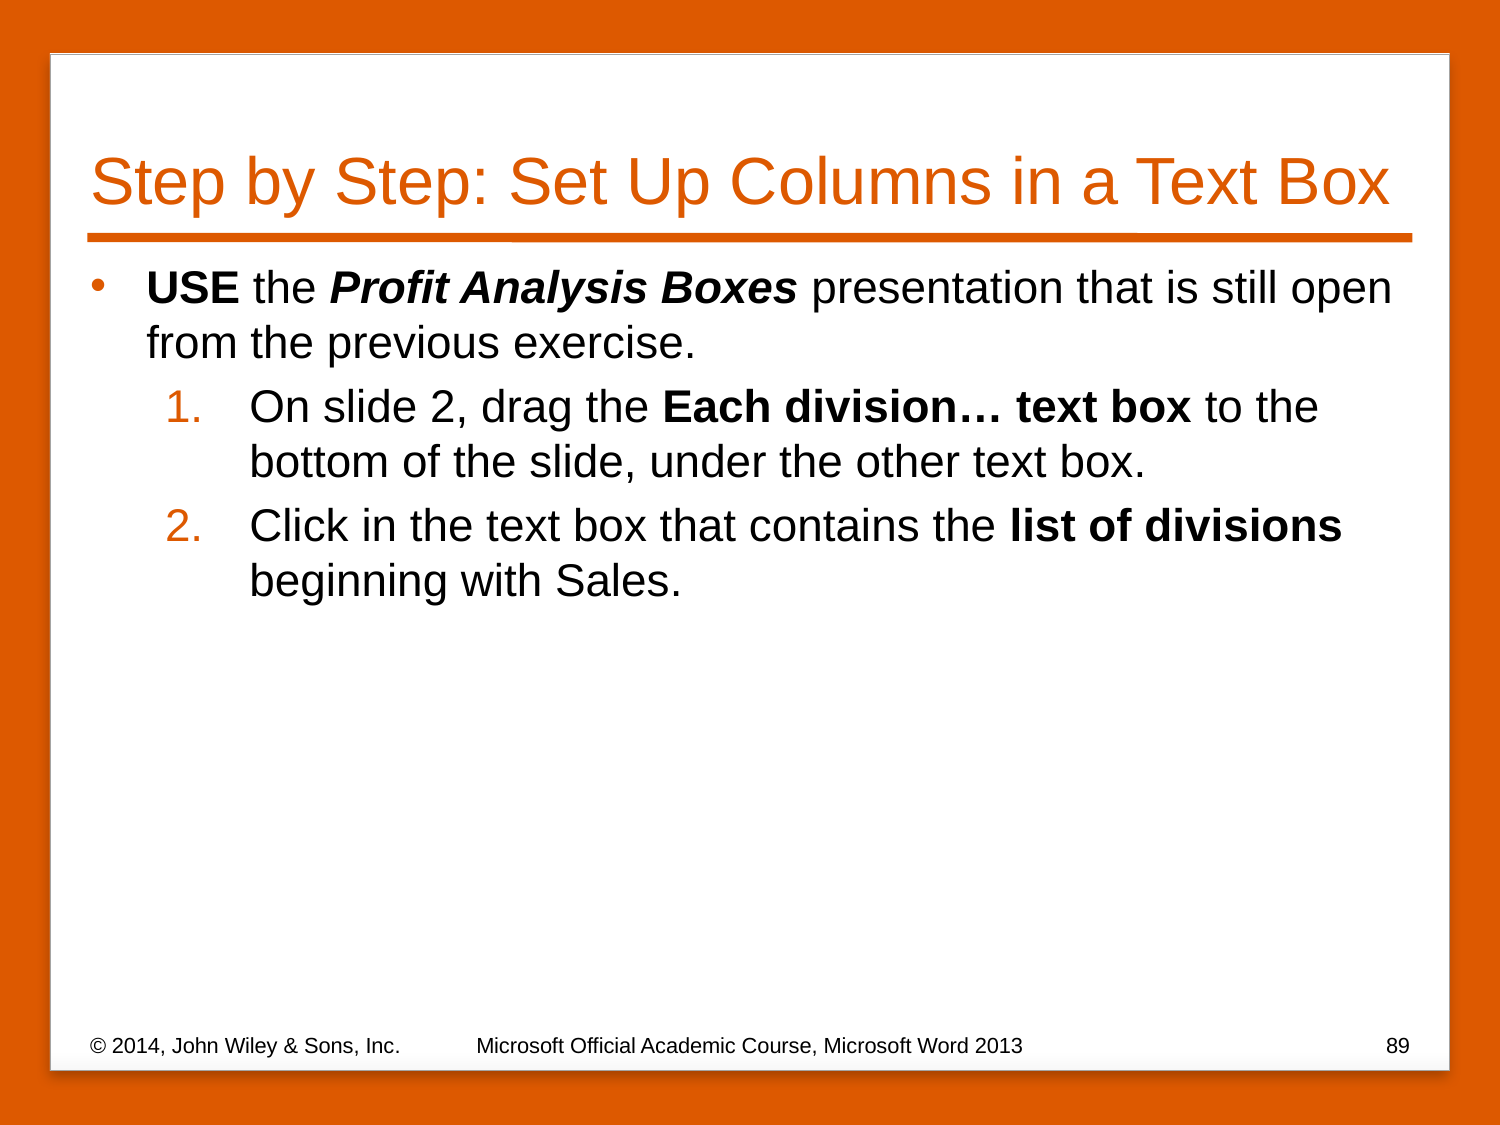

# Step by Step: Set Up Columns in a Text Box
USE the Profit Analysis Boxes presentation that is still open from the previous exercise.
On slide 2, drag the Each division… text box to the bottom of the slide, under the other text box.
Click in the text box that contains the list of divisions beginning with Sales.
© 2014, John Wiley & Sons, Inc.
Microsoft Official Academic Course, Microsoft Word 2013
89